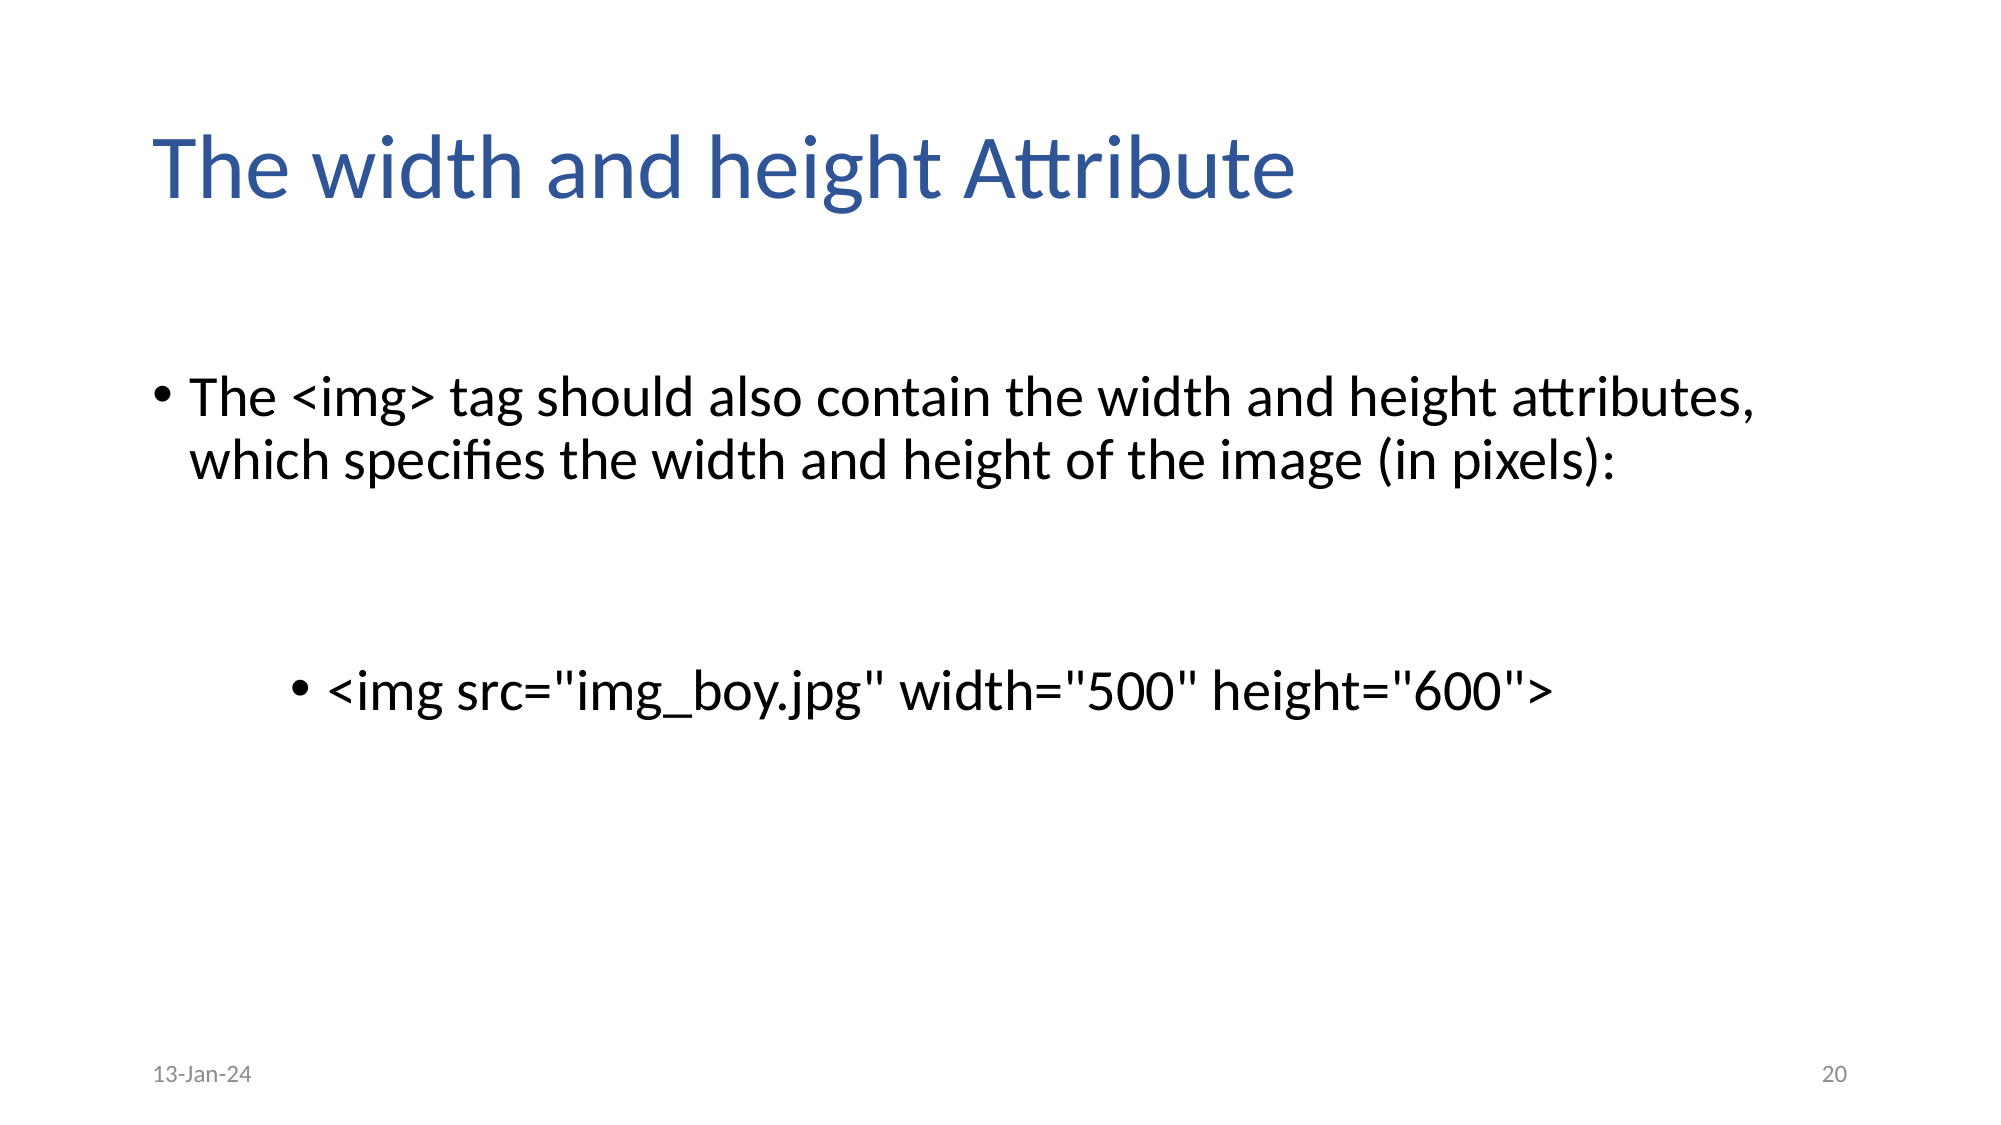

# The width and height Attribute
The <img> tag should also contain the width and height attributes, which specifies the width and height of the image (in pixels):

<img src="img_boy.jpg" width="500" height="600">
13-Jan-24
20